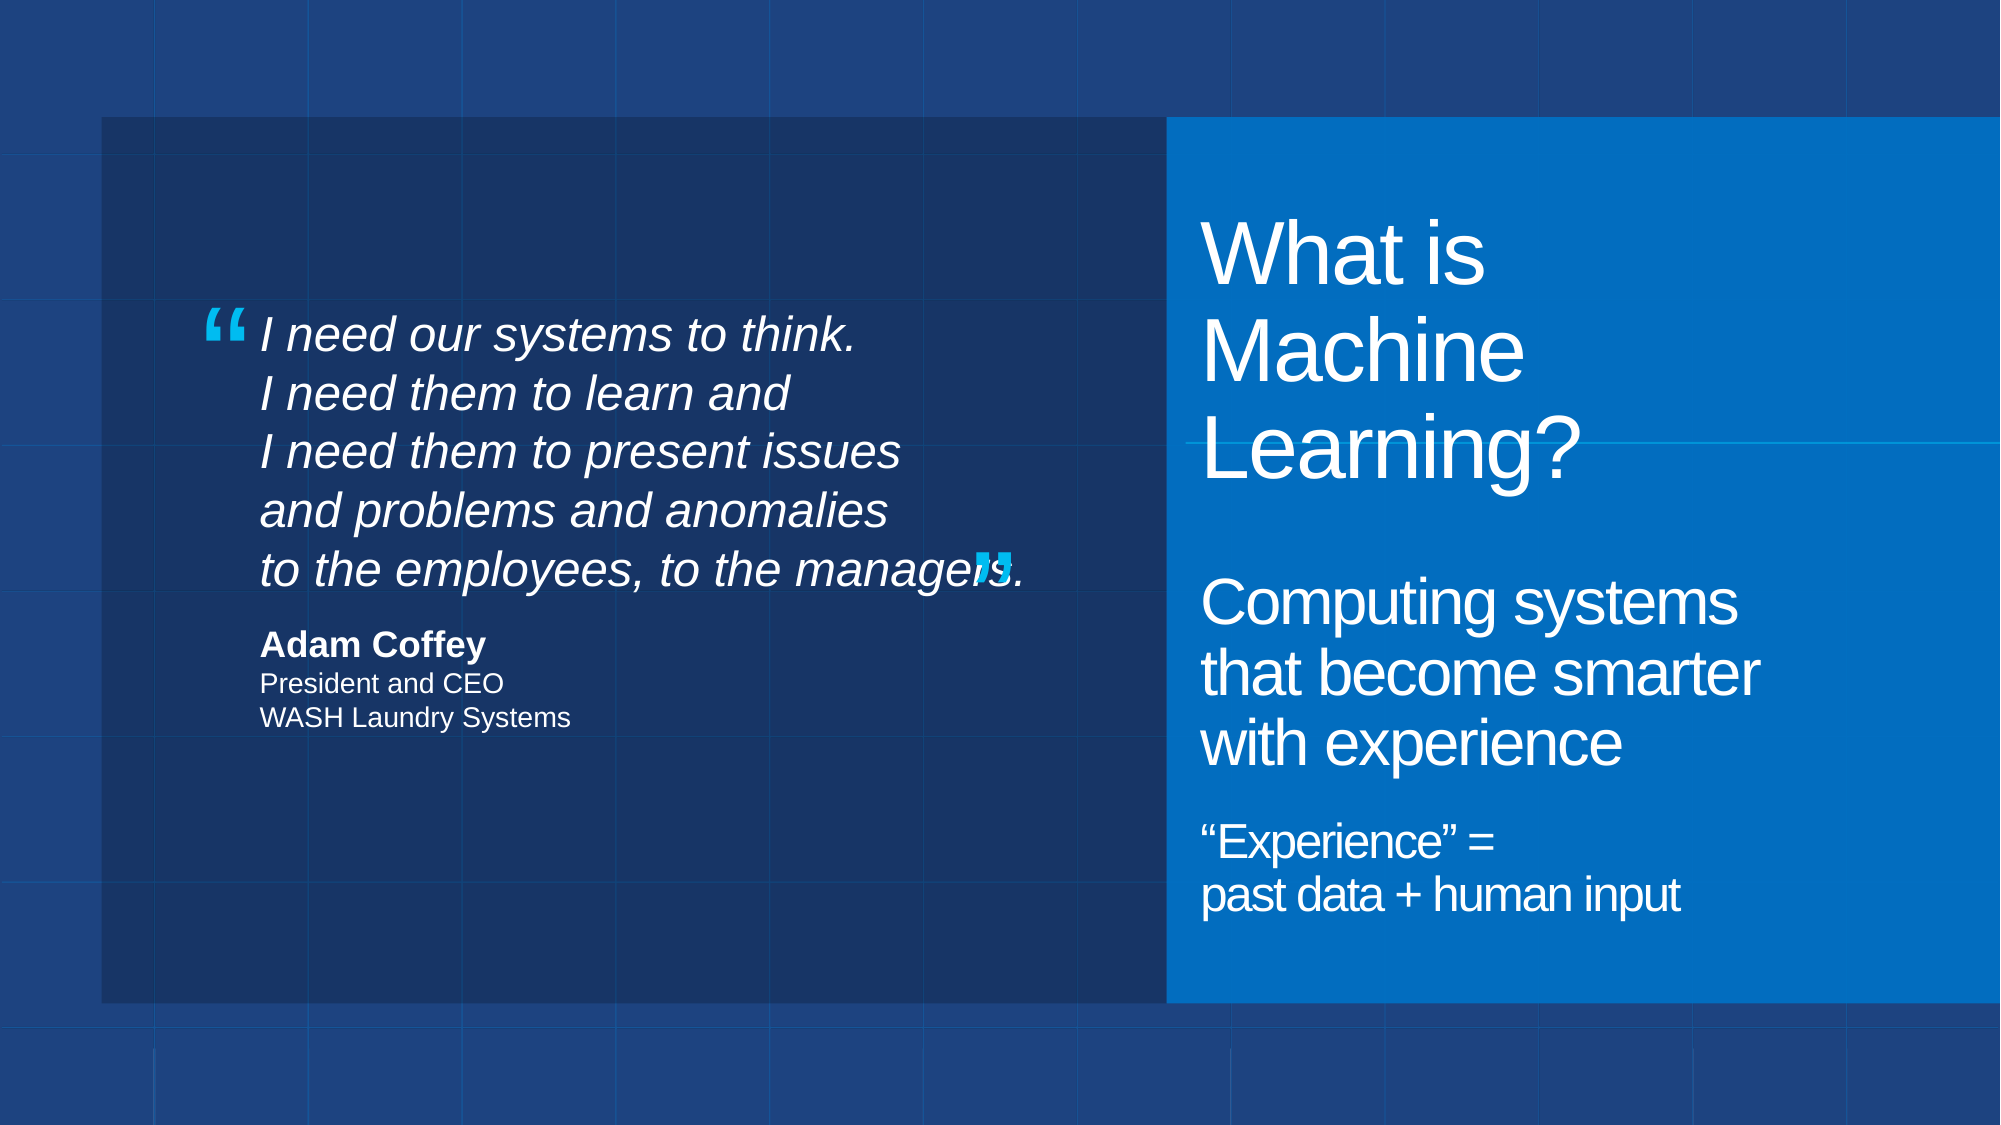

What is
Machine Learning?

Computing systems
that become smarter
with experience
“Experience” =
past data + human input
“
I need our systems to think.
I need them to learn and
I need them to present issues
and problems and anomalies
to the employees, to the managers.
Adam Coffey
President and CEO
WASH Laundry Systems
”